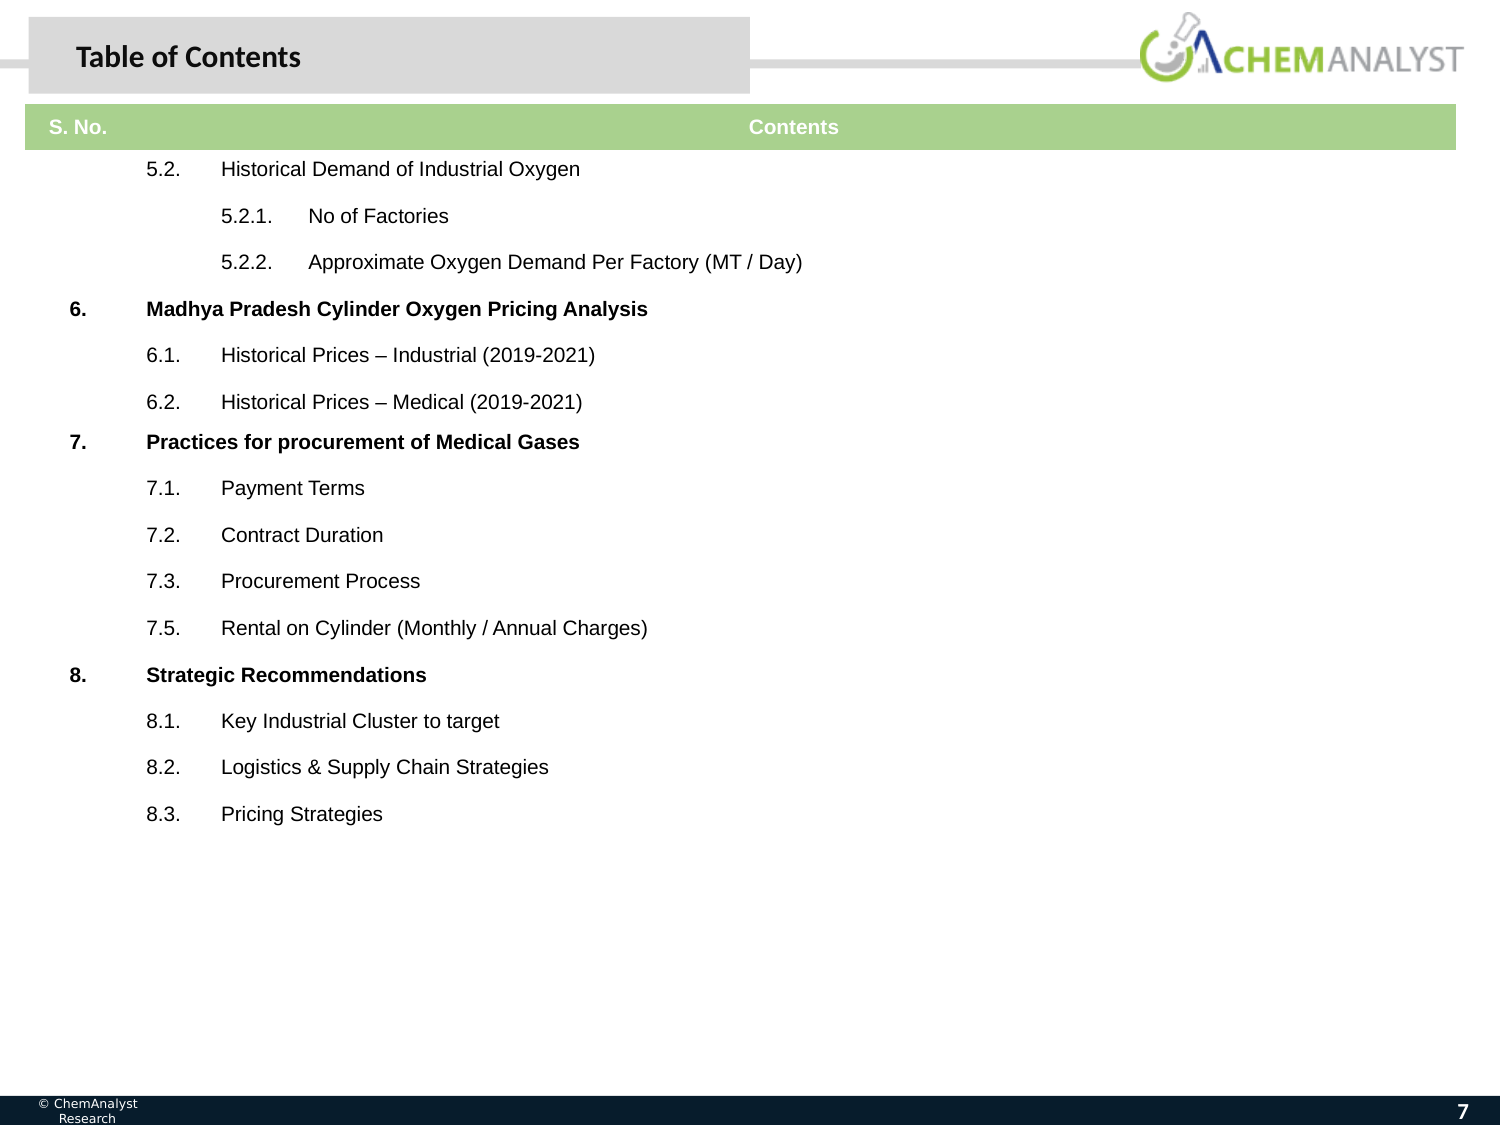

Table of Contents
| S. No. | Contents |  |  |
| --- | --- | --- | --- |
|  | 5.2. | Historical Demand of Industrial Oxygen |  |
|  |  | 5.2.1. | No of Factories |
|  |  | 5.2.2. | Approximate Oxygen Demand Per Factory (MT / Day) |
| 6. | Madhya Pradesh Cylinder Oxygen Pricing Analysis |  |  |
|  | 6.1. | Historical Prices – Industrial (2019-2021) |  |
|  | 6.2. | Historical Prices – Medical (2019-2021) |  |
| 7. | Practices for procurement of Medical Gases |  |  |
|  | 7.1. | Payment Terms |  |
|  | 7.2. | Contract Duration |  |
|  | 7.3. | Procurement Process |  |
|  | 7.5. | Rental on Cylinder (Monthly / Annual Charges) |  |
| 8. | Strategic Recommendations |  |  |
|  | 8.1. | Key Industrial Cluster to target |  |
|  | 8.2. | Logistics & Supply Chain Strategies |  |
|  | 8.3. | Pricing Strategies |  |